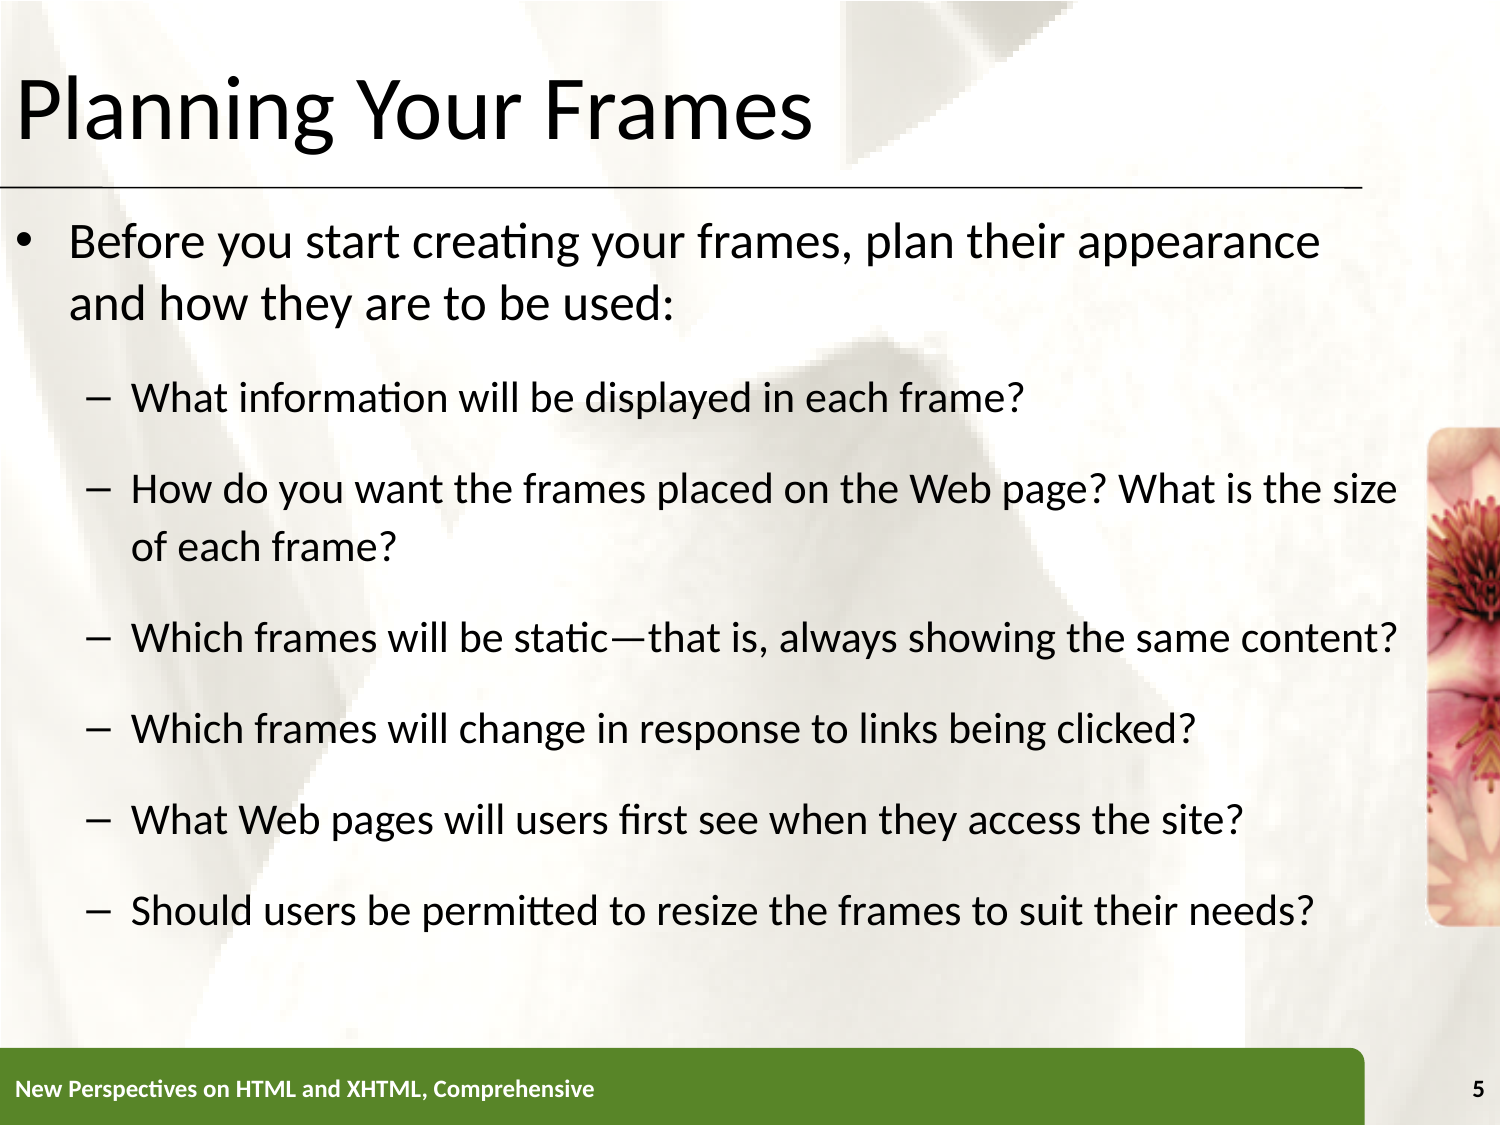

# Planning Your Frames
Before you start creating your frames, plan their appearance and how they are to be used:
What information will be displayed in each frame?
How do you want the frames placed on the Web page? What is the size of each frame?
Which frames will be static—that is, always showing the same content?
Which frames will change in response to links being clicked?
What Web pages will users first see when they access the site?
Should users be permitted to resize the frames to suit their needs?
New Perspectives on HTML and XHTML, Comprehensive
5